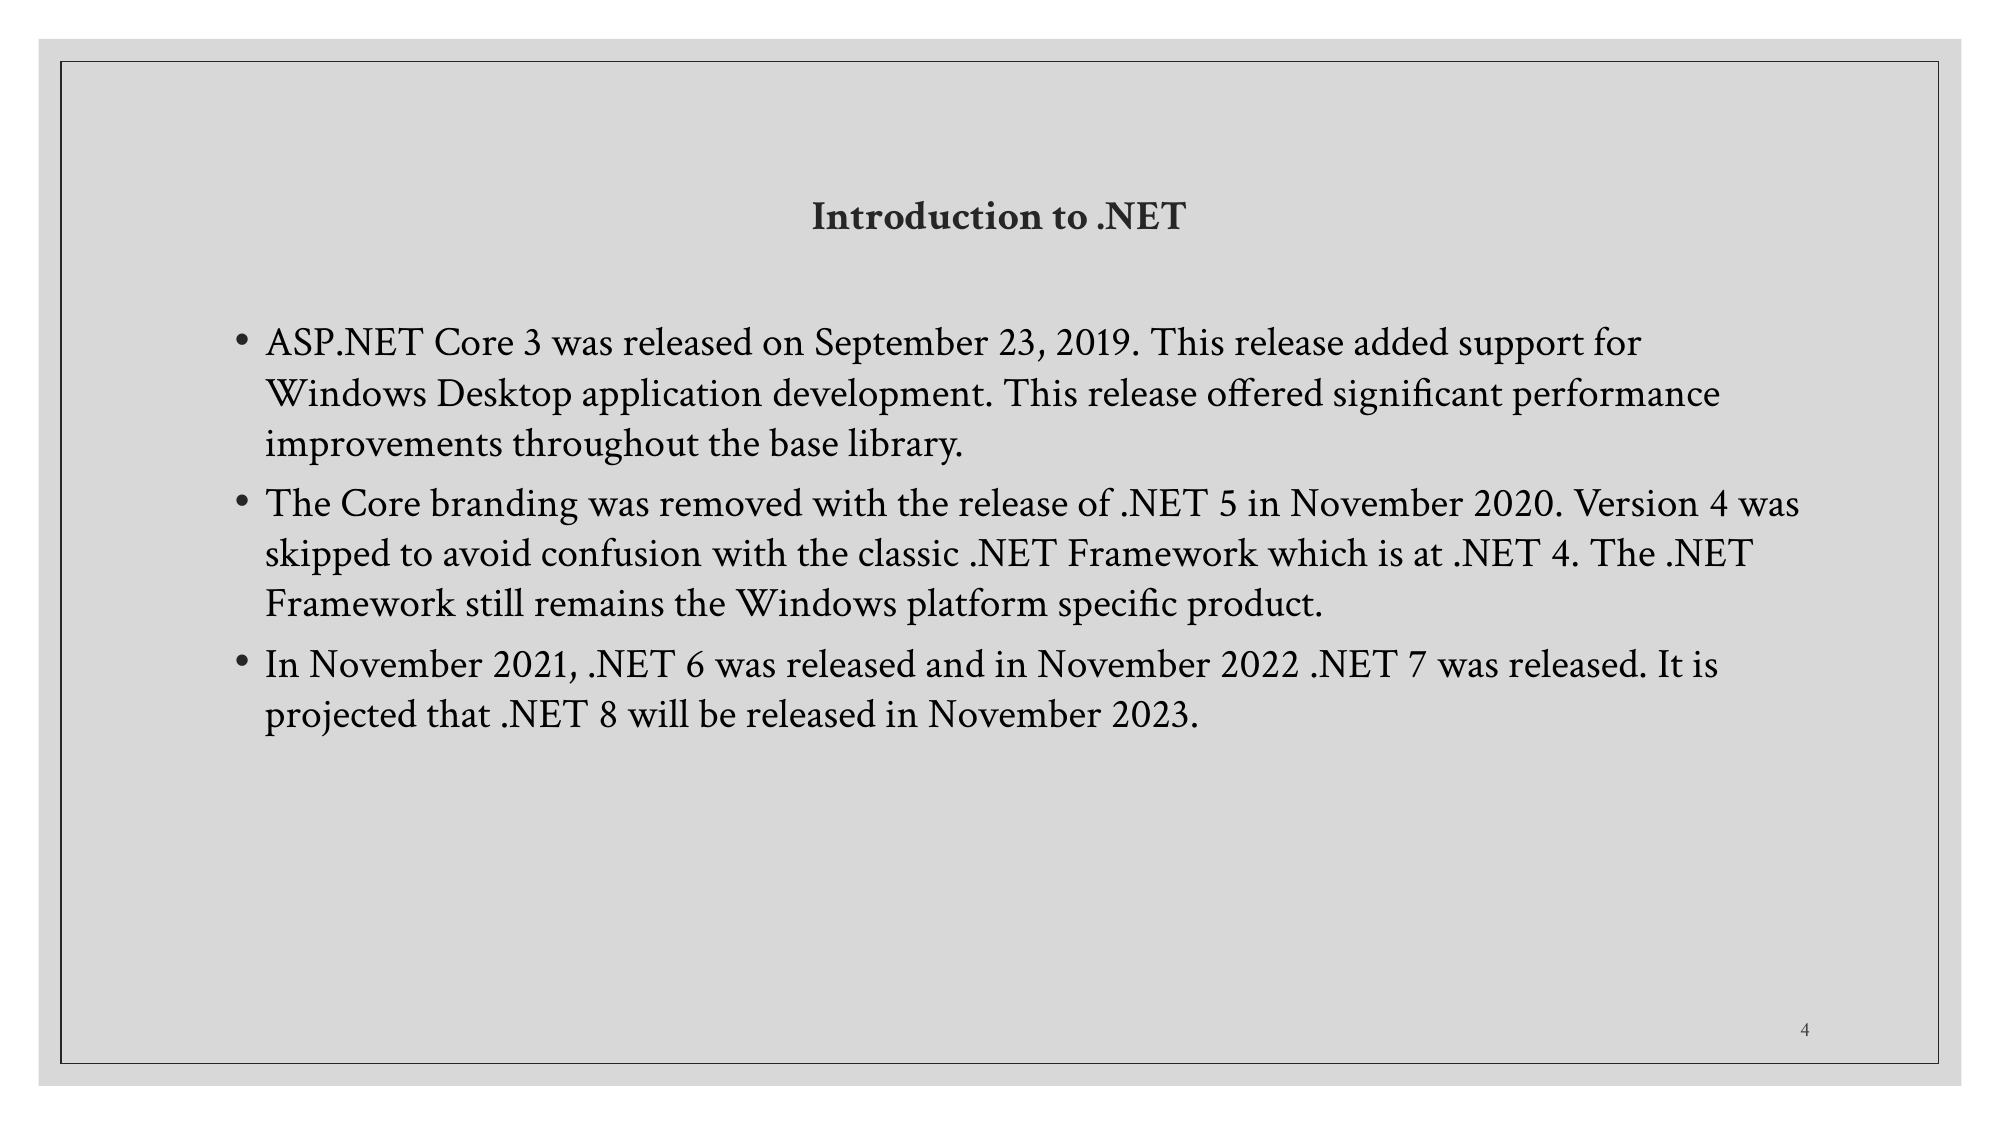

# Introduction to .NET

ASP.NET Core 3 was released on September 23, 2019. This release added support for Windows Desktop application development. This release offered significant performance improvements throughout the base library.
The Core branding was removed with the release of .NET 5 in November 2020. Version 4 was skipped to avoid confusion with the classic .NET Framework which is at .NET 4. The .NET Framework still remains the Windows platform specific product.
In November 2021, .NET 6 was released and in November 2022 .NET 7 was released. It is projected that .NET 8 will be released in November 2023.
4